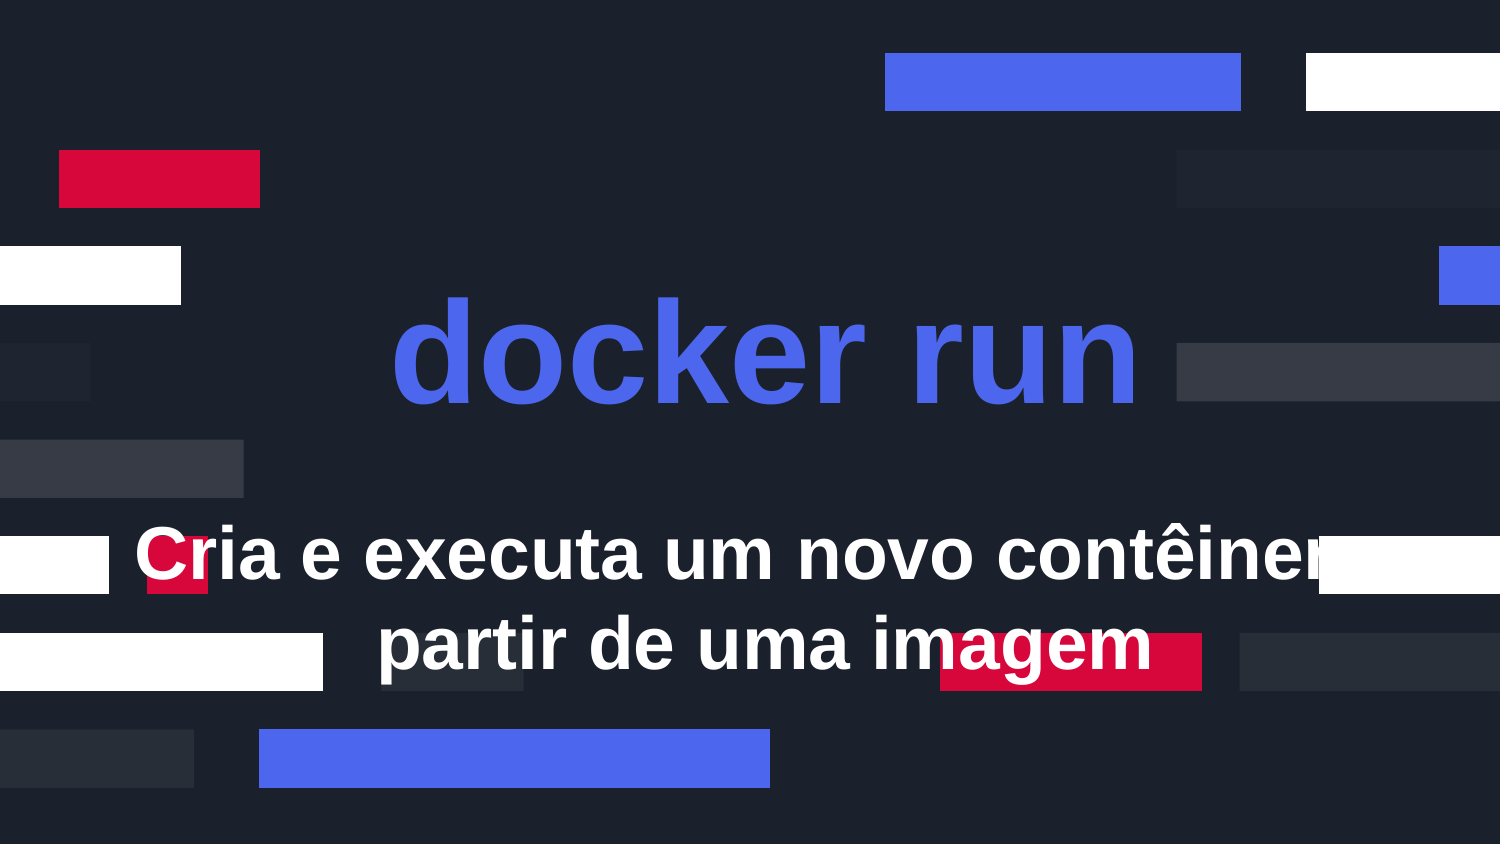

docker run
# Cria e executa um novo contêiner a partir de uma imagem